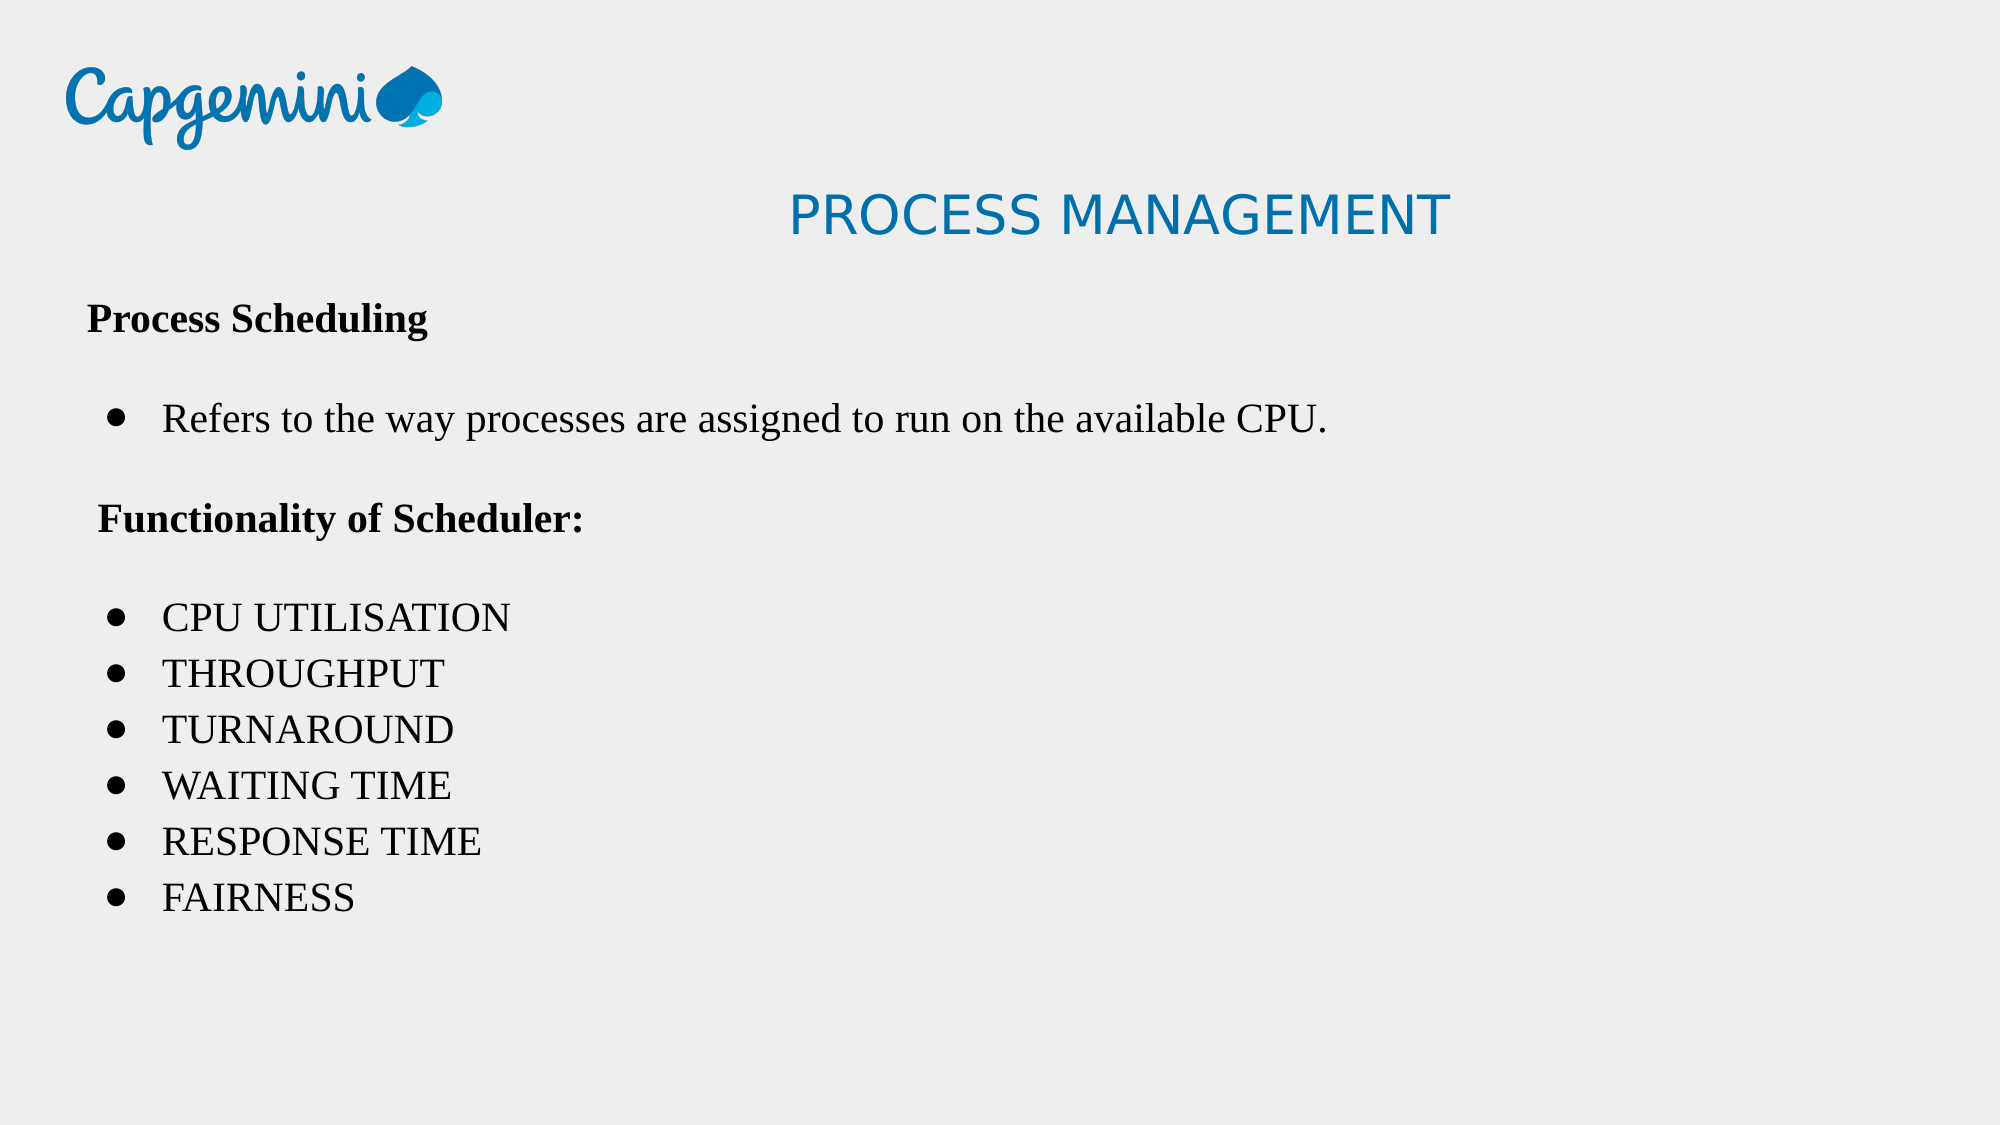

PROCESS MANAGEMENT
Process Scheduling
Refers to the way processes are assigned to run on the available CPU.
 Functionality of Scheduler:
CPU UTILISATION
THROUGHPUT
TURNAROUND
WAITING TIME
RESPONSE TIME
FAIRNESS